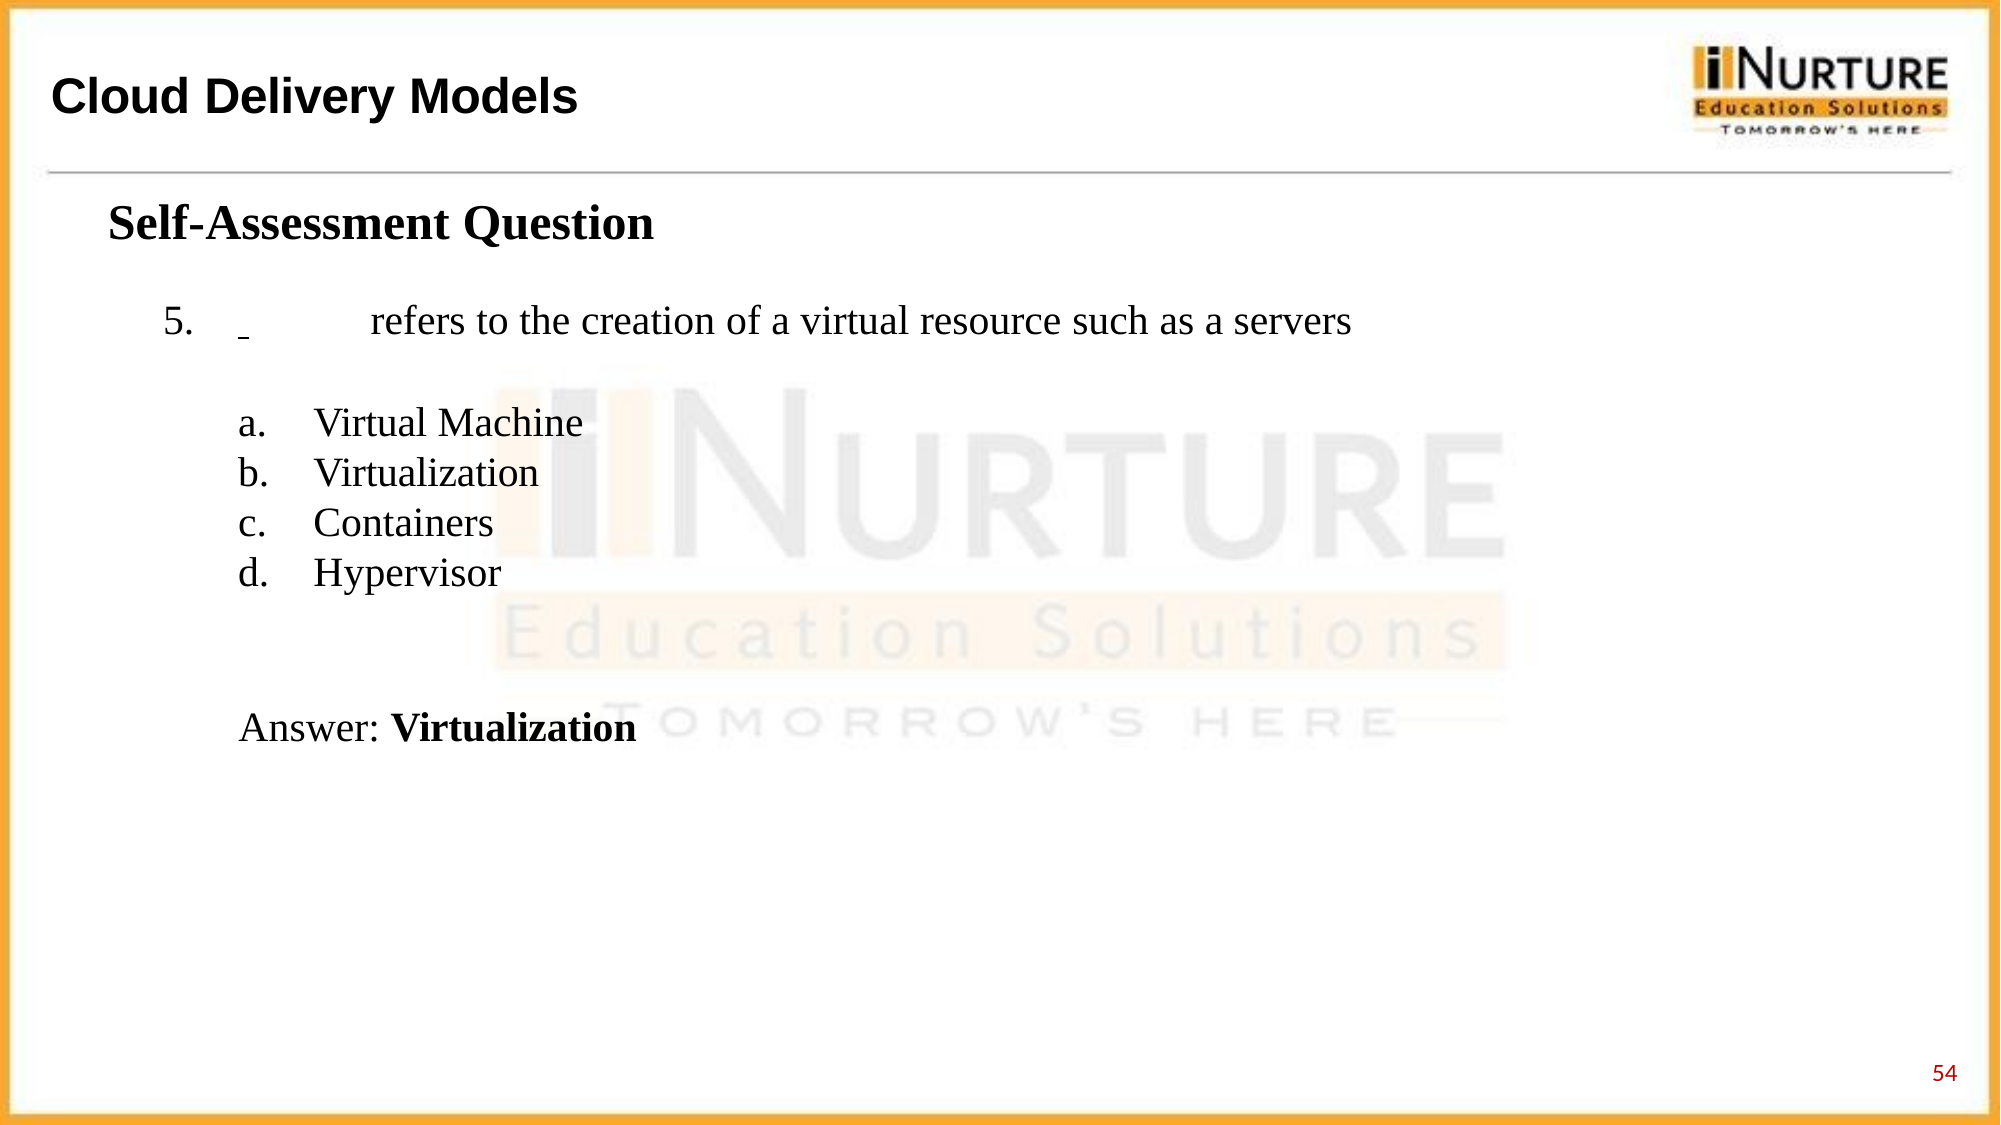

# Cloud Delivery Models
Self-Assessment Question
 	refers to the creation of a virtual resource such as a servers

Virtual Machine
Virtualization
Containers
Hypervisor

Answer: Virtualization
54